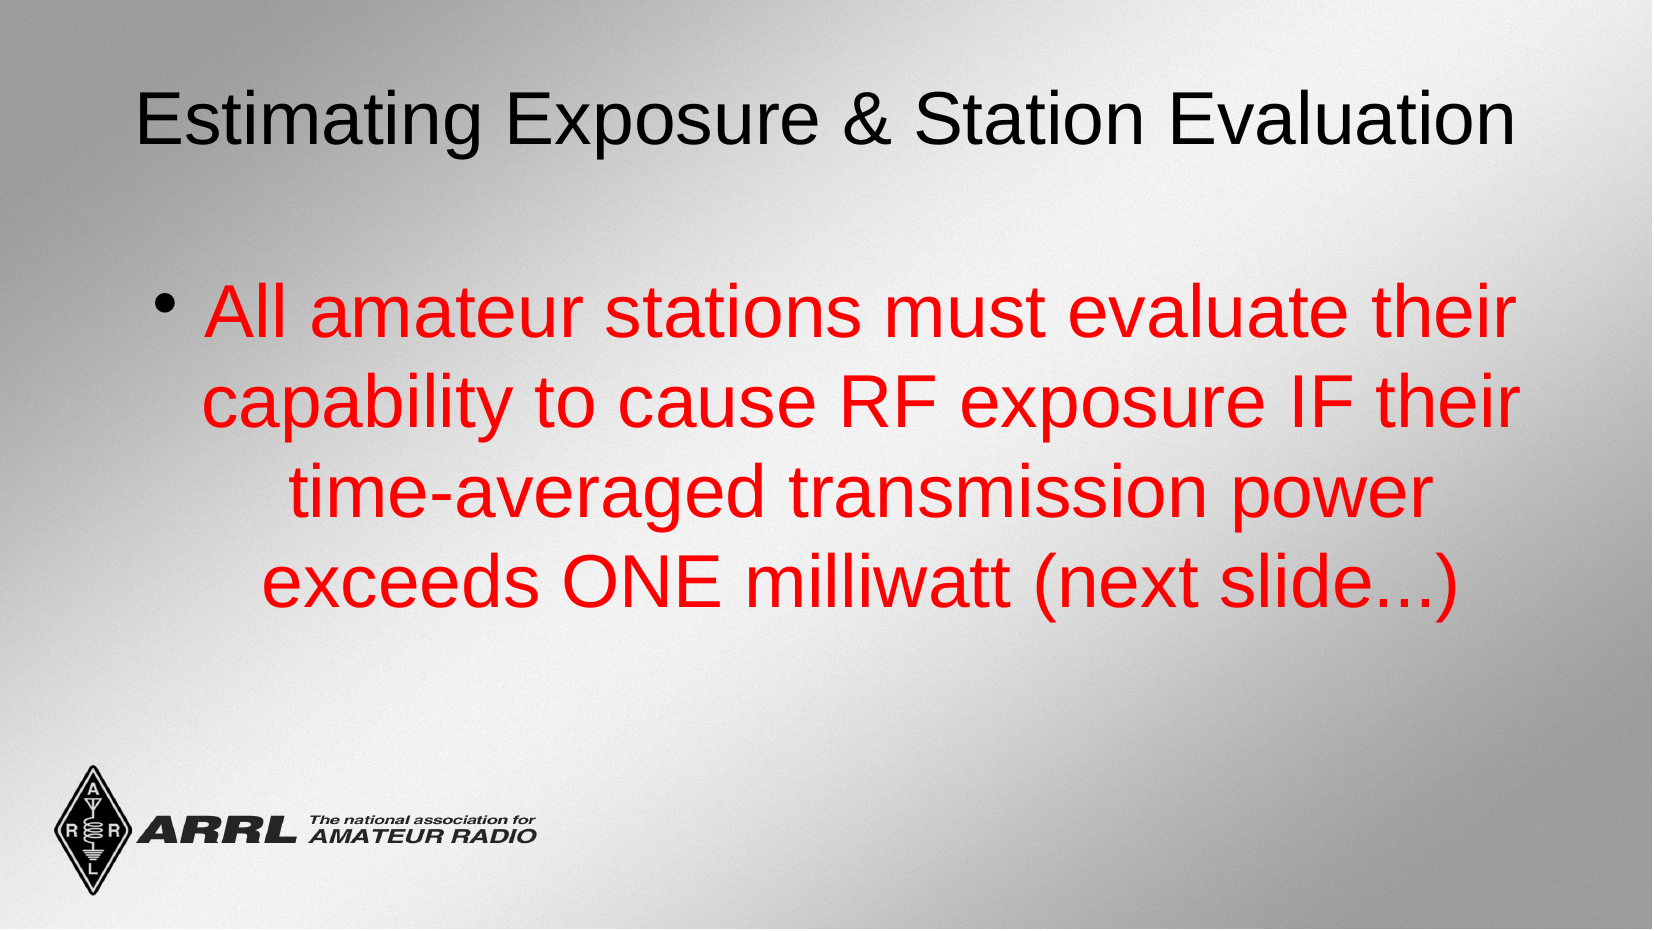

Estimating Exposure & Station Evaluation

All amateur stations must evaluate their capability to cause RF exposure IF their time-averaged transmission power exceeds ONE milliwatt (next slide...)